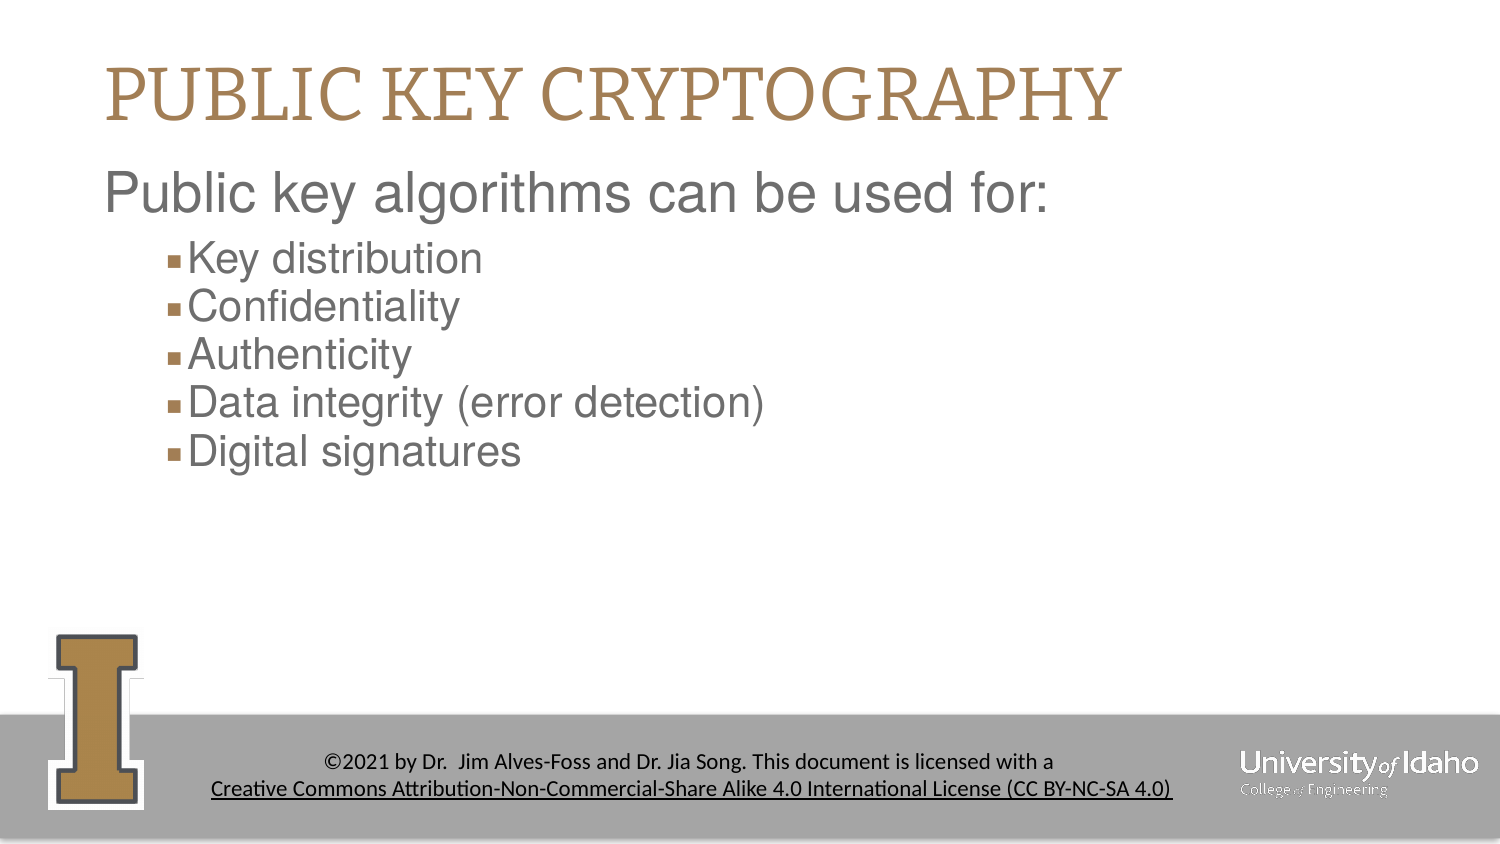

# PUBLIC KEY CRYPTOGRAPHY
Public key algorithms can be used for:
Key distribution
Confidentiality
Authenticity
Data integrity (error detection)
Digital signatures
46